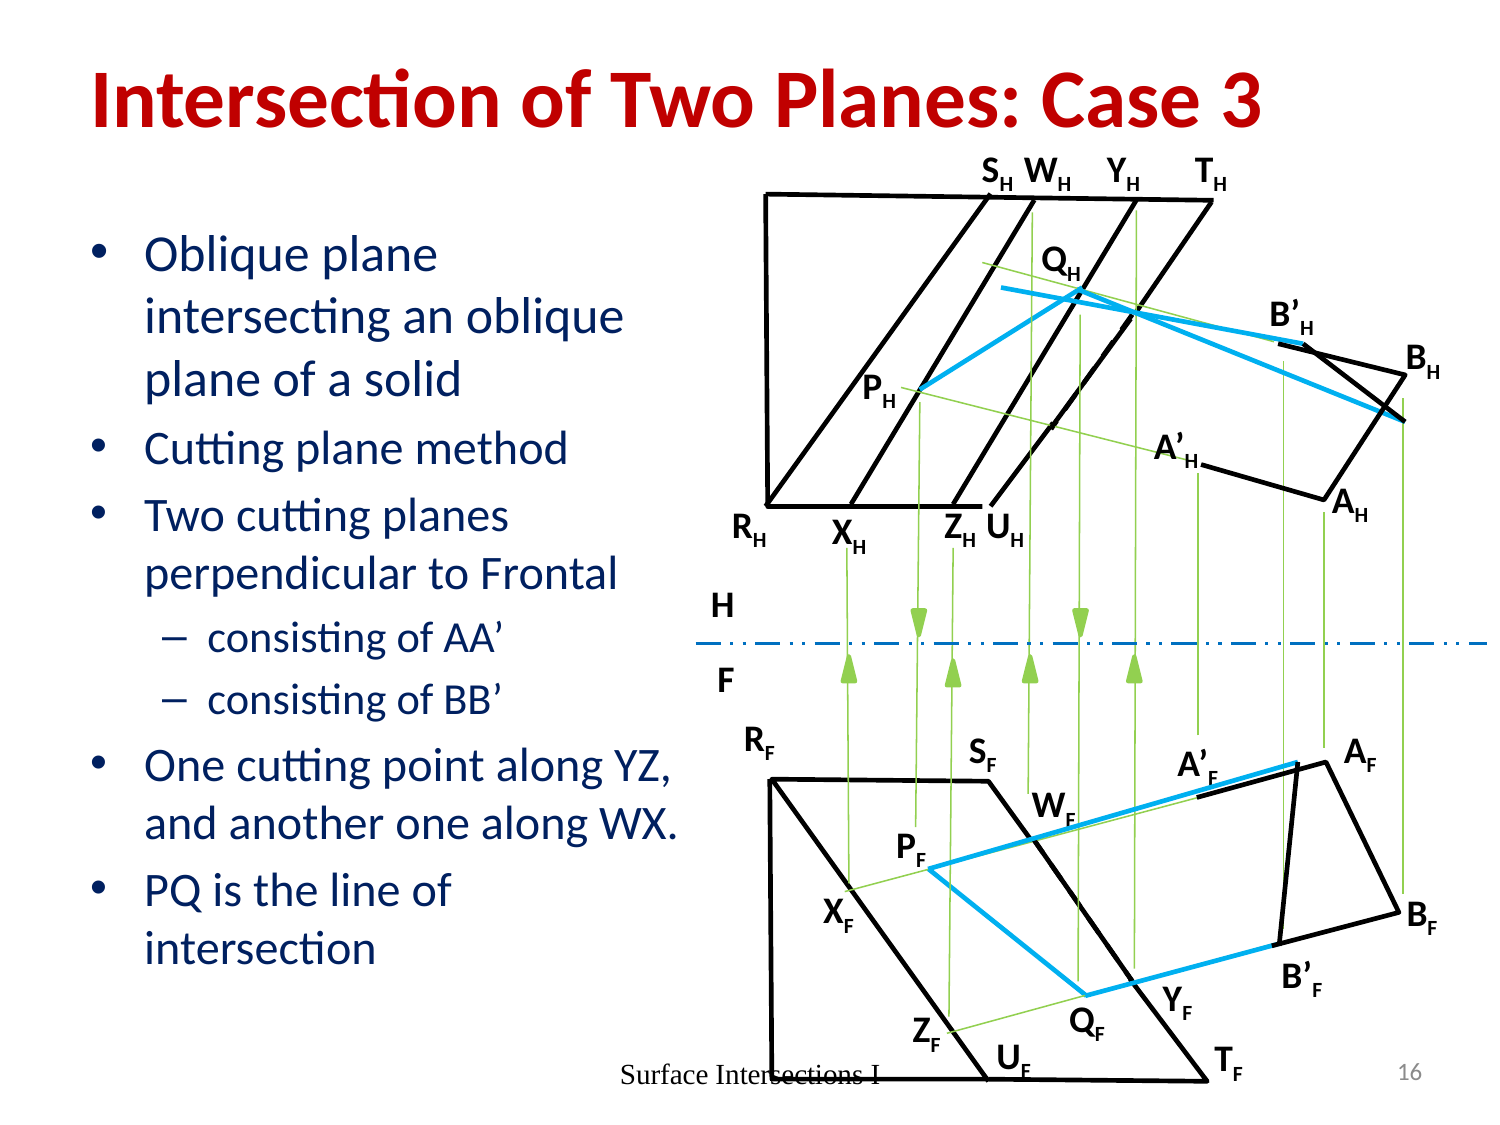

# Intersection of Two Planes: Case 3
SH
WH
YH
TH

Oblique plane intersecting an oblique plane of a solid
Cutting plane method
Two cutting planes perpendicular to Frontal
consisting of AA’
consisting of BB’
One cutting point along YZ, and another one along WX.
PQ is the line of intersection

QH

B’H

BH

PH

A’H

AH

RH
ZH
UH
XH

H
F
RF
SF
AF
A’F

WF

PF

XF
BF

B’F
YF

QF
ZF
UF
TF
16
Surface Intersections I